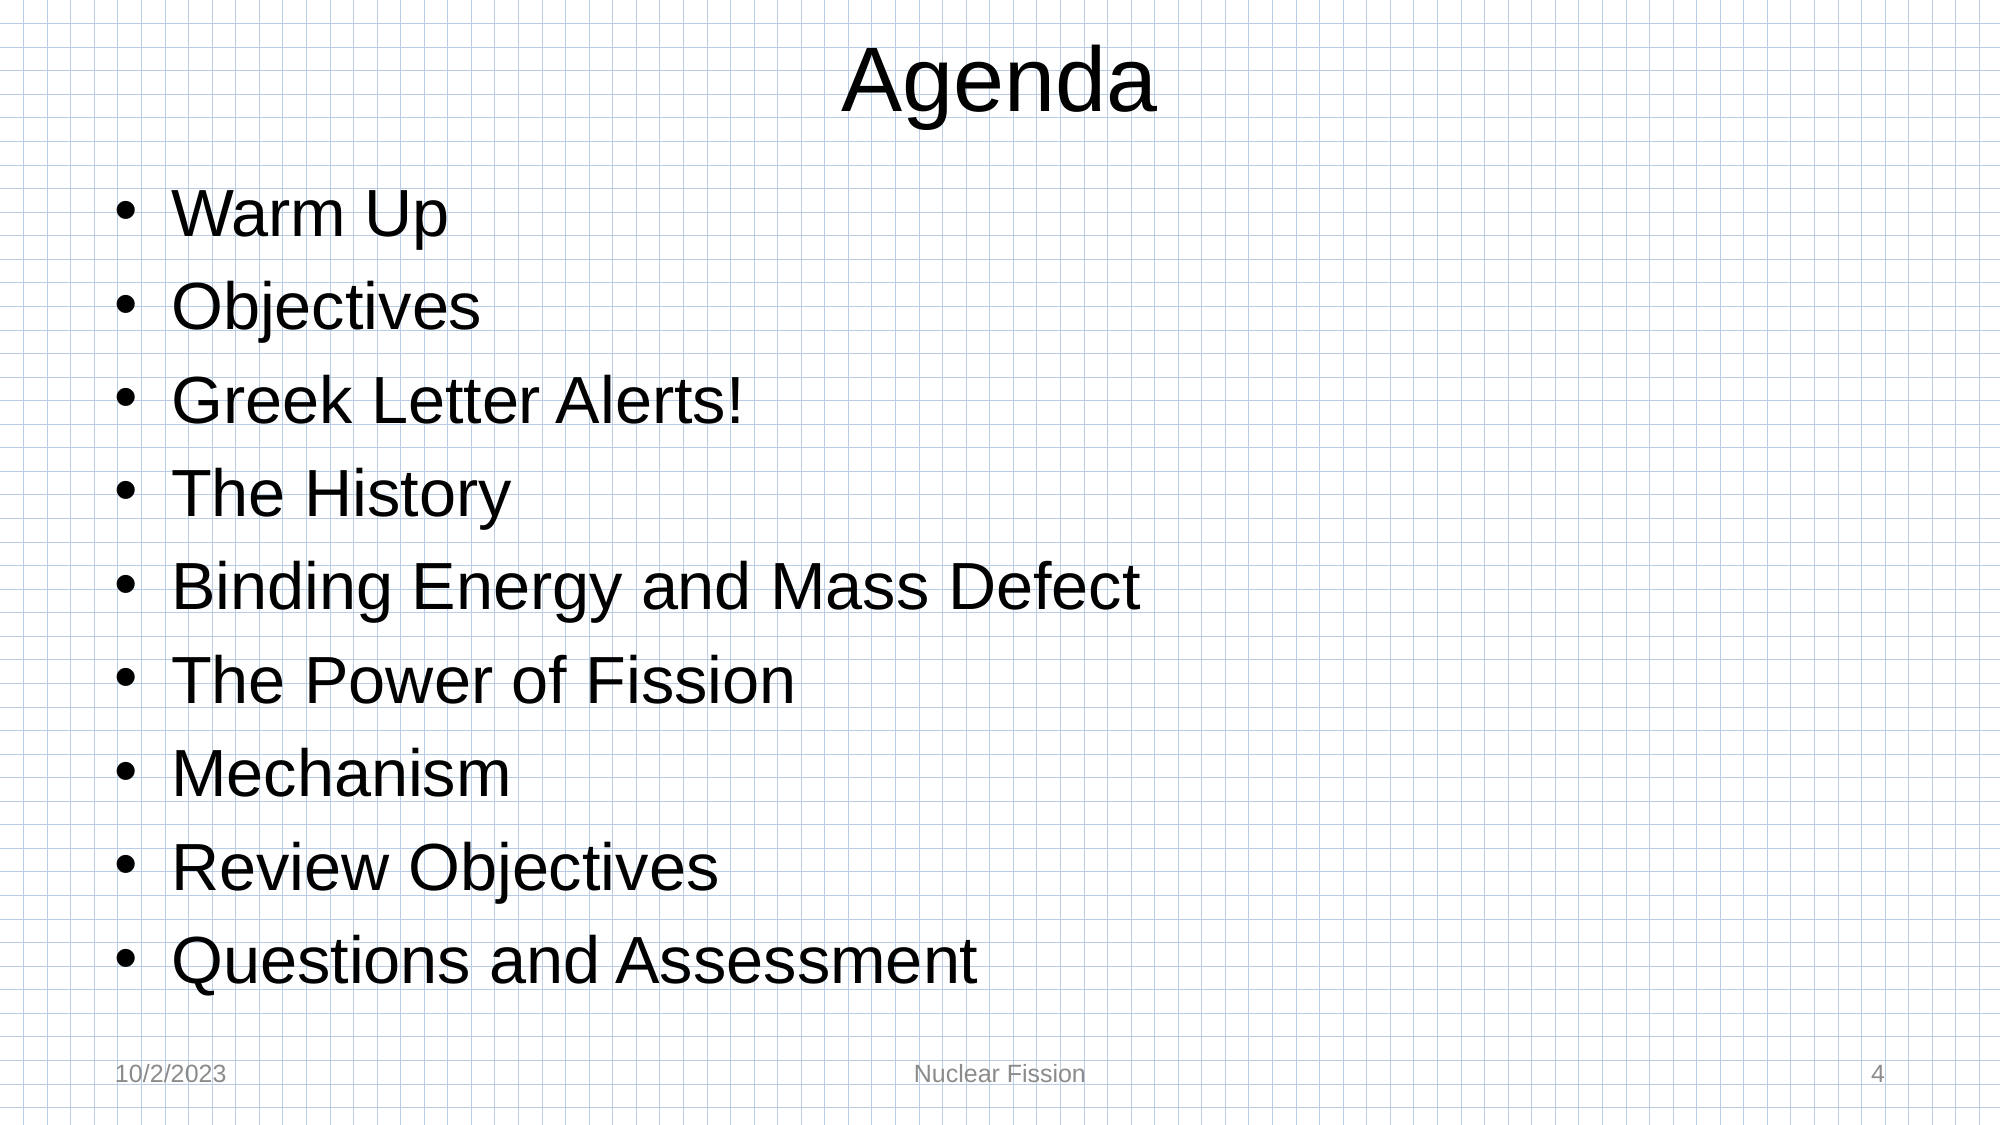

# Agenda
Warm Up
Objectives
Greek Letter Alerts!
The History
Binding Energy and Mass Defect
The Power of Fission
Mechanism
Review Objectives
Questions and Assessment
10/2/2023
Nuclear Fission
4